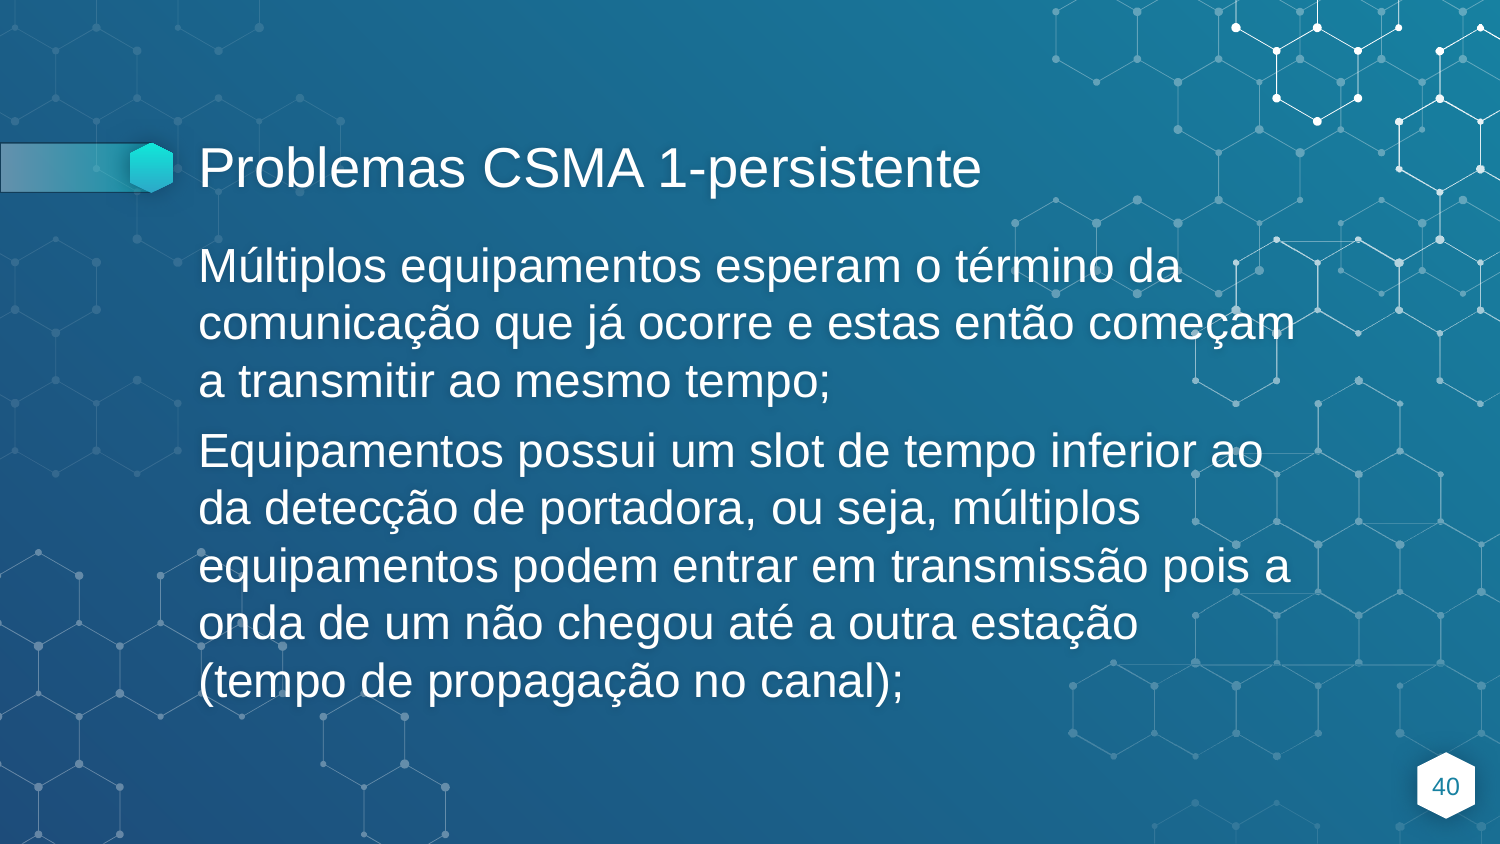

# Problemas CSMA 1-persistente
Múltiplos equipamentos esperam o término da comunicação que já ocorre e estas então começam a transmitir ao mesmo tempo;
Equipamentos possui um slot de tempo inferior ao da detecção de portadora, ou seja, múltiplos equipamentos podem entrar em transmissão pois a onda de um não chegou até a outra estação (tempo de propagação no canal);

40